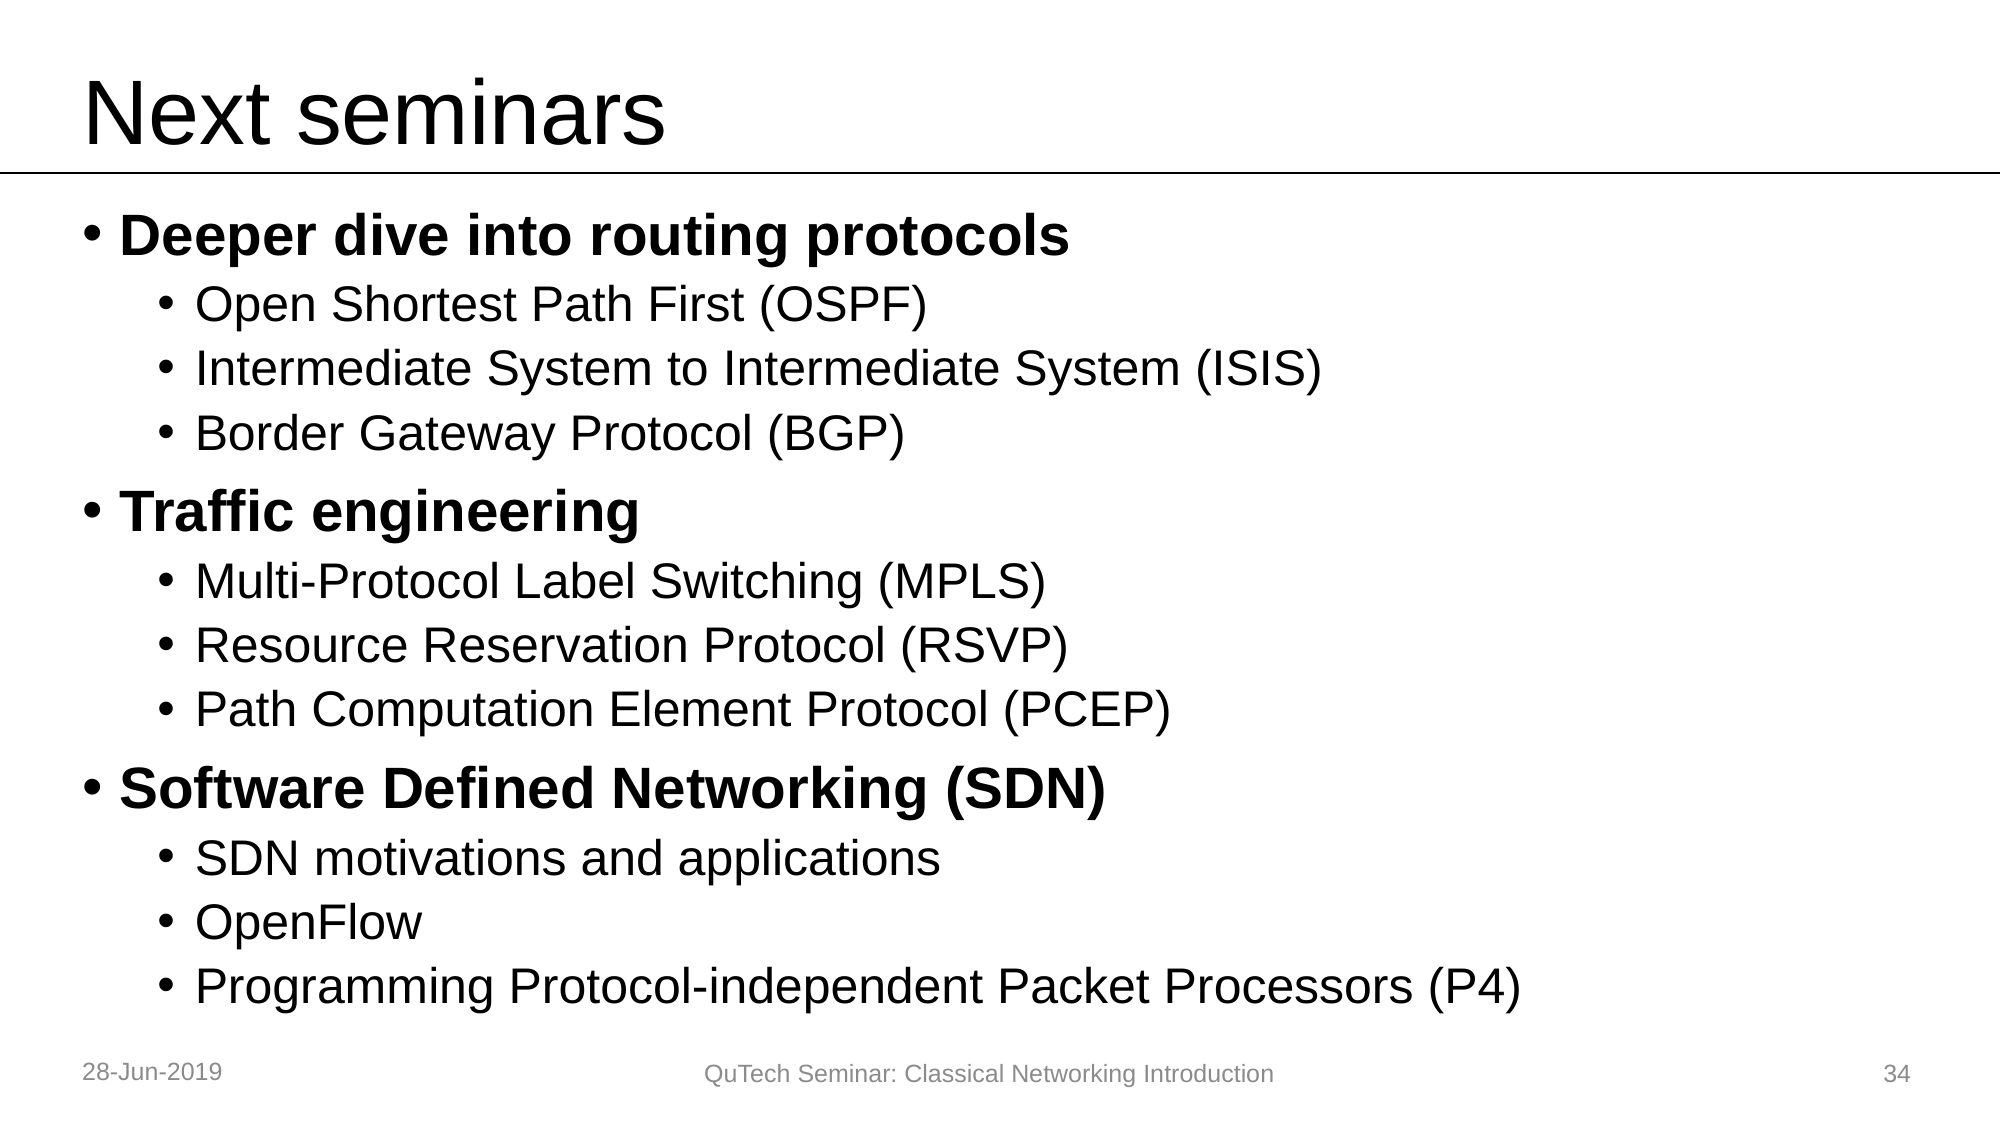

# Next seminars
Deeper dive into routing protocols
Open Shortest Path First (OSPF)
Intermediate System to Intermediate System (ISIS)
Border Gateway Protocol (BGP)
Traffic engineering
Multi-Protocol Label Switching (MPLS)
Resource Reservation Protocol (RSVP)
Path Computation Element Protocol (PCEP)
Software Defined Networking (SDN)
SDN motivations and applications
OpenFlow
Programming Protocol-independent Packet Processors (P4)
28-Jun-2019
QuTech Seminar: Classical Networking Introduction
34